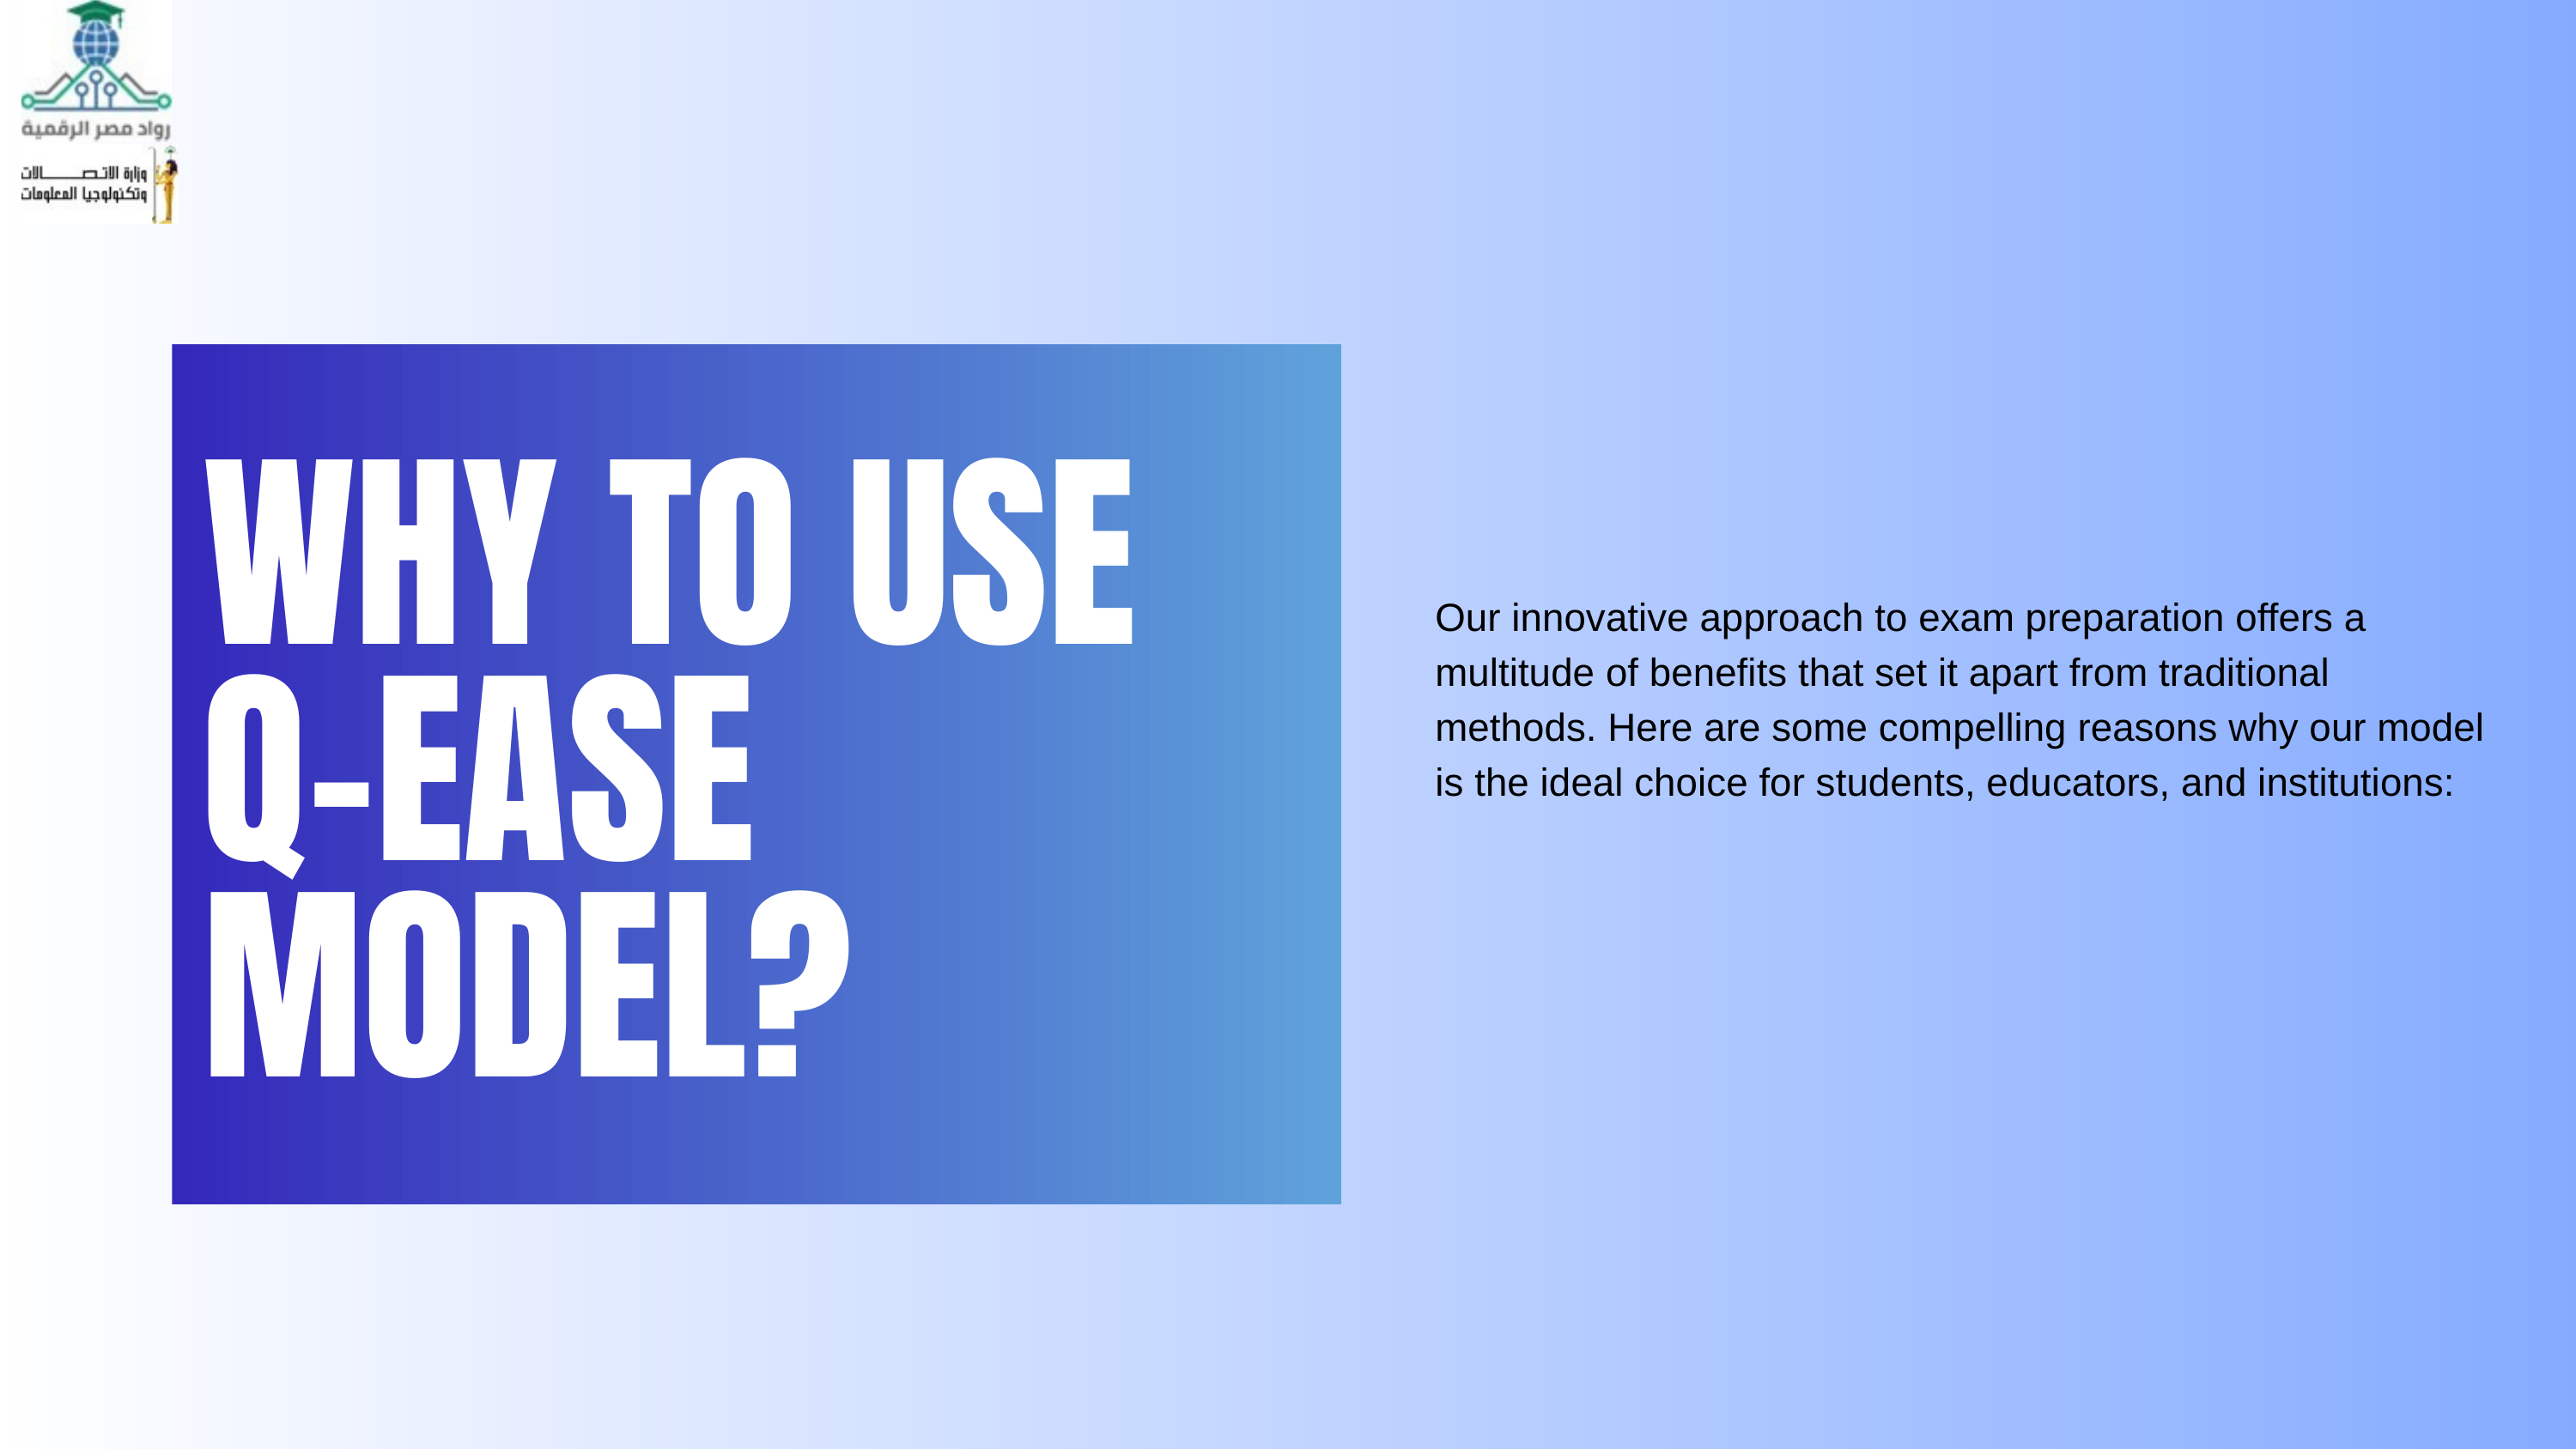

WHY TO USE Q-EASE MODEL?
Our innovative approach to exam preparation offers a multitude of benefits that set it apart from traditional methods. Here are some compelling reasons why our model is the ideal choice for students, educators, and institutions: